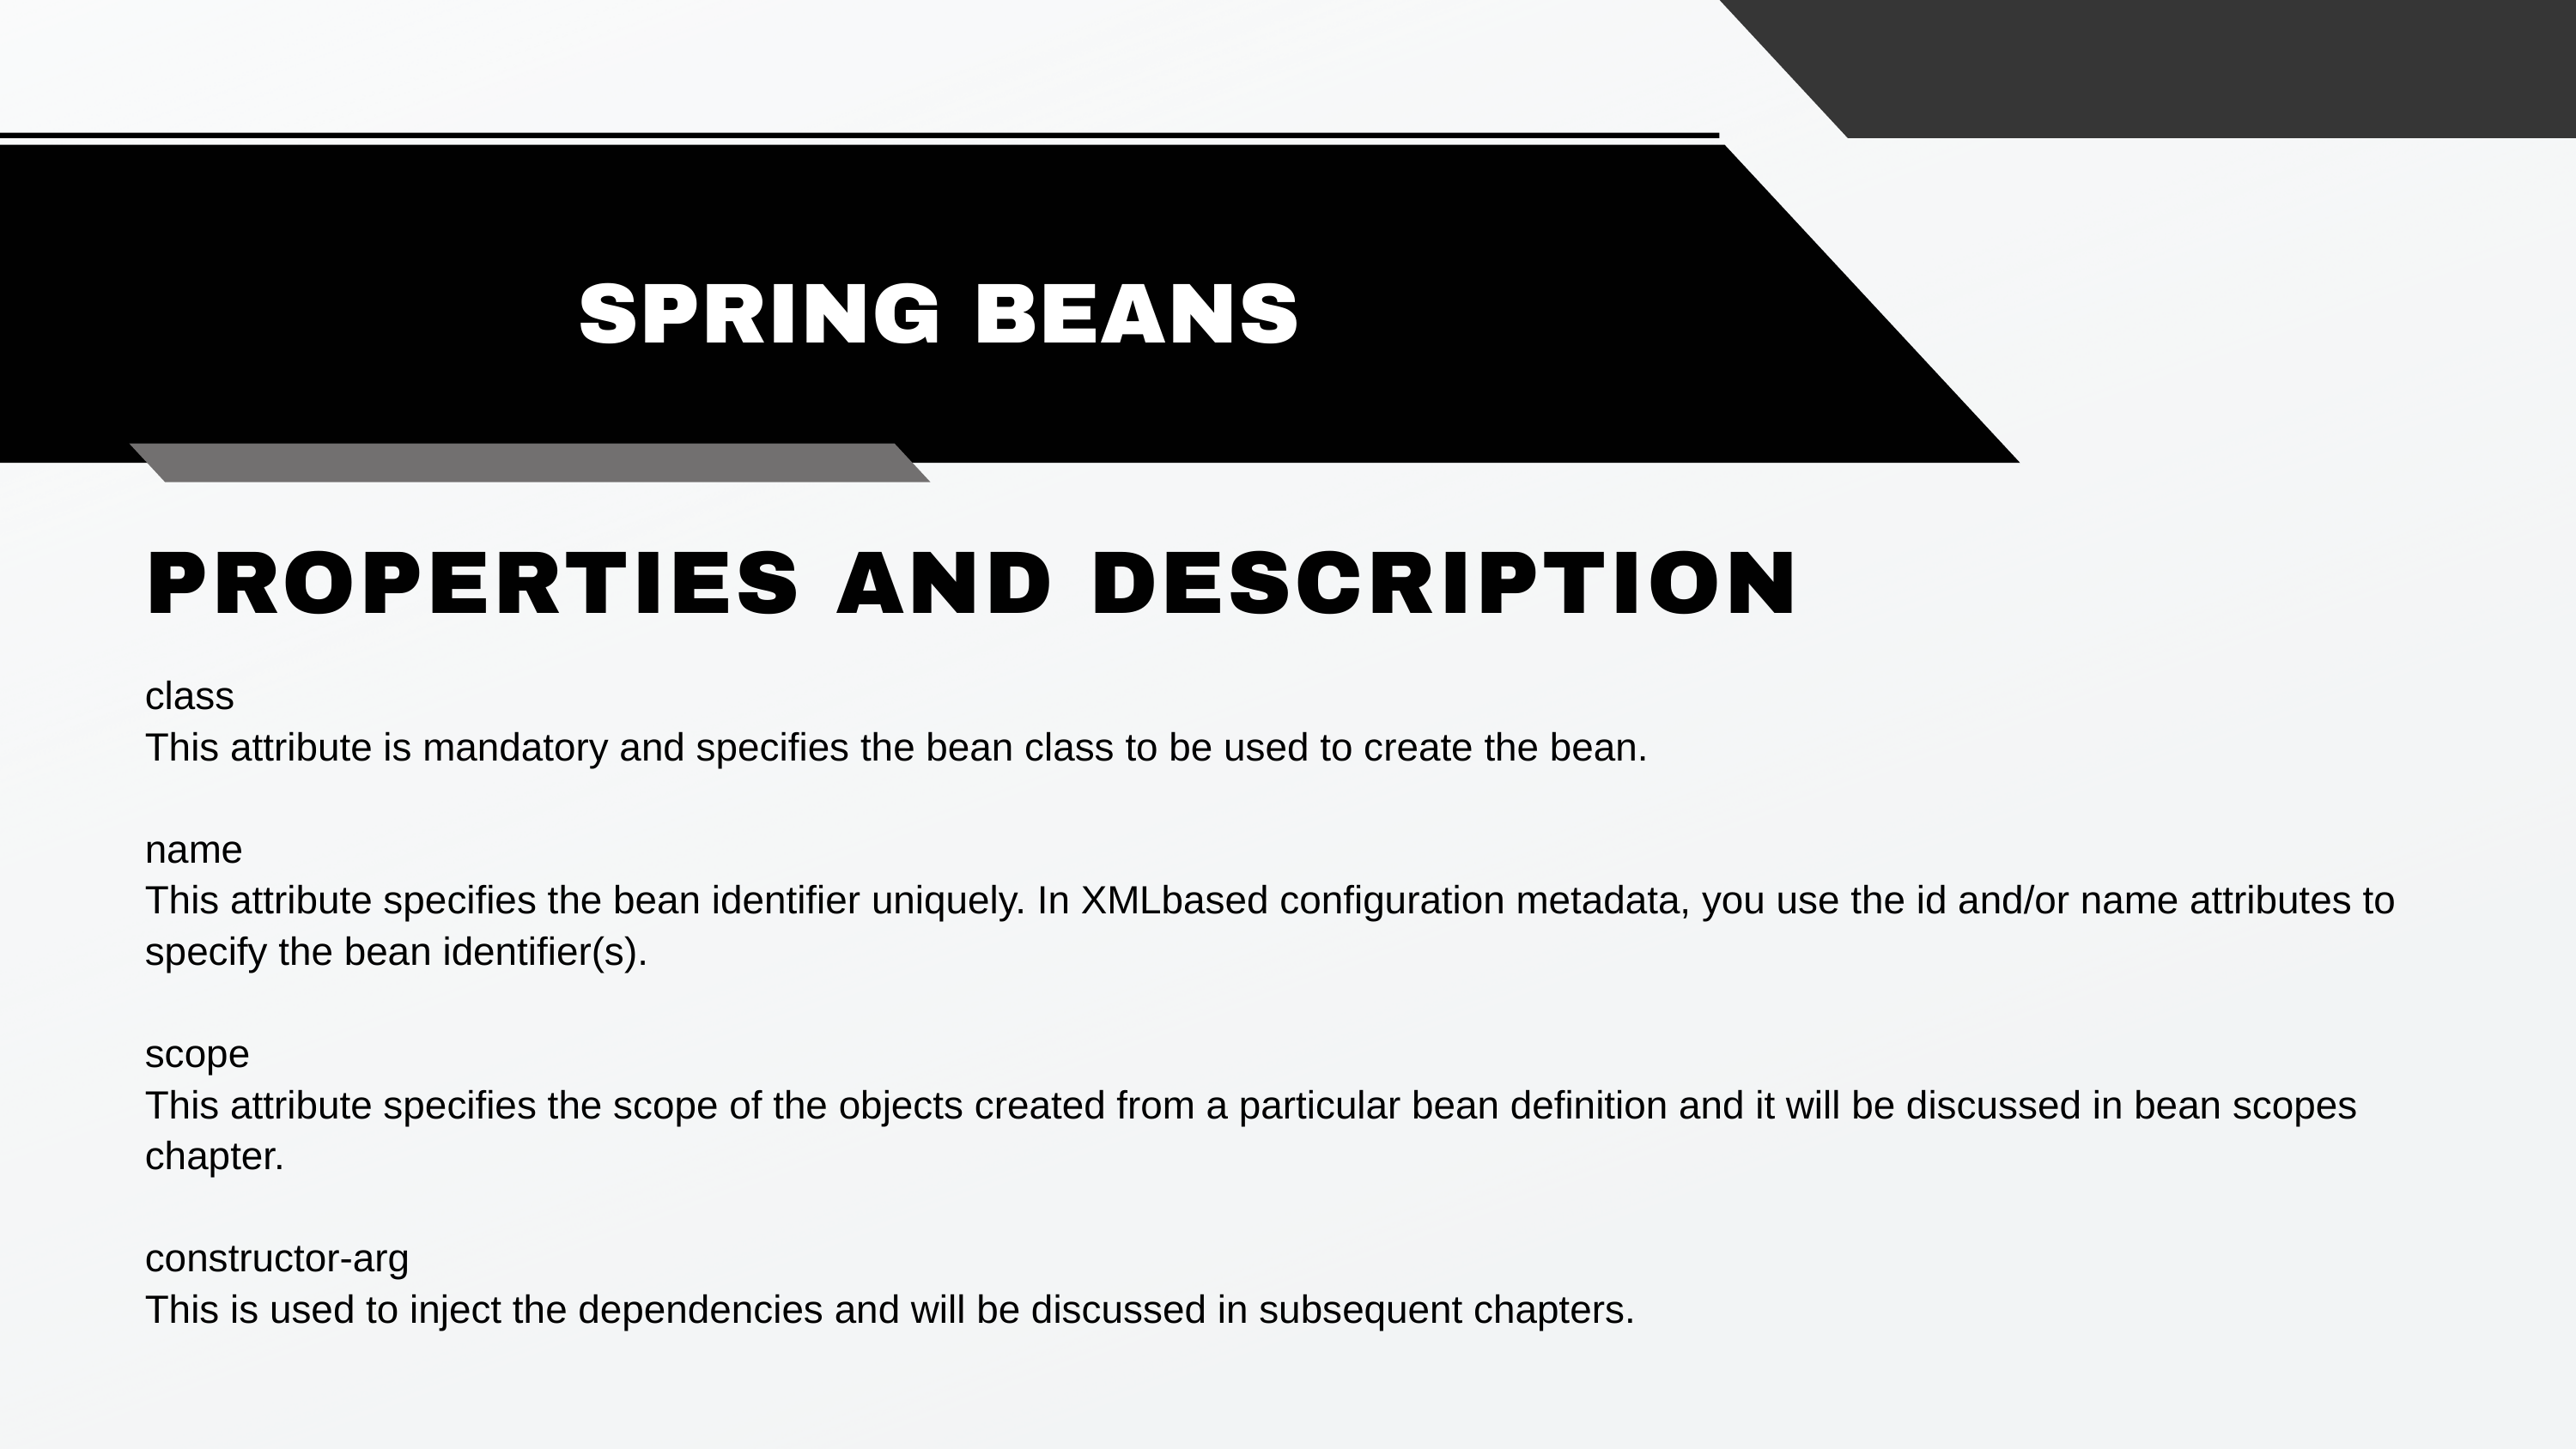

SPRING BEANS

PROPERTIES AND DESCRIPTION
class
This attribute is mandatory and specifies the bean class to be used to create the bean.

name
This attribute specifies the bean identifier uniquely. In XMLbased configuration metadata, you use the id and/or name attributes to specify the bean identifier(s).

scope
This attribute specifies the scope of the objects created from a particular bean definition and it will be discussed in bean scopes chapter.

constructor-arg
This is used to inject the dependencies and will be discussed in subsequent chapters.